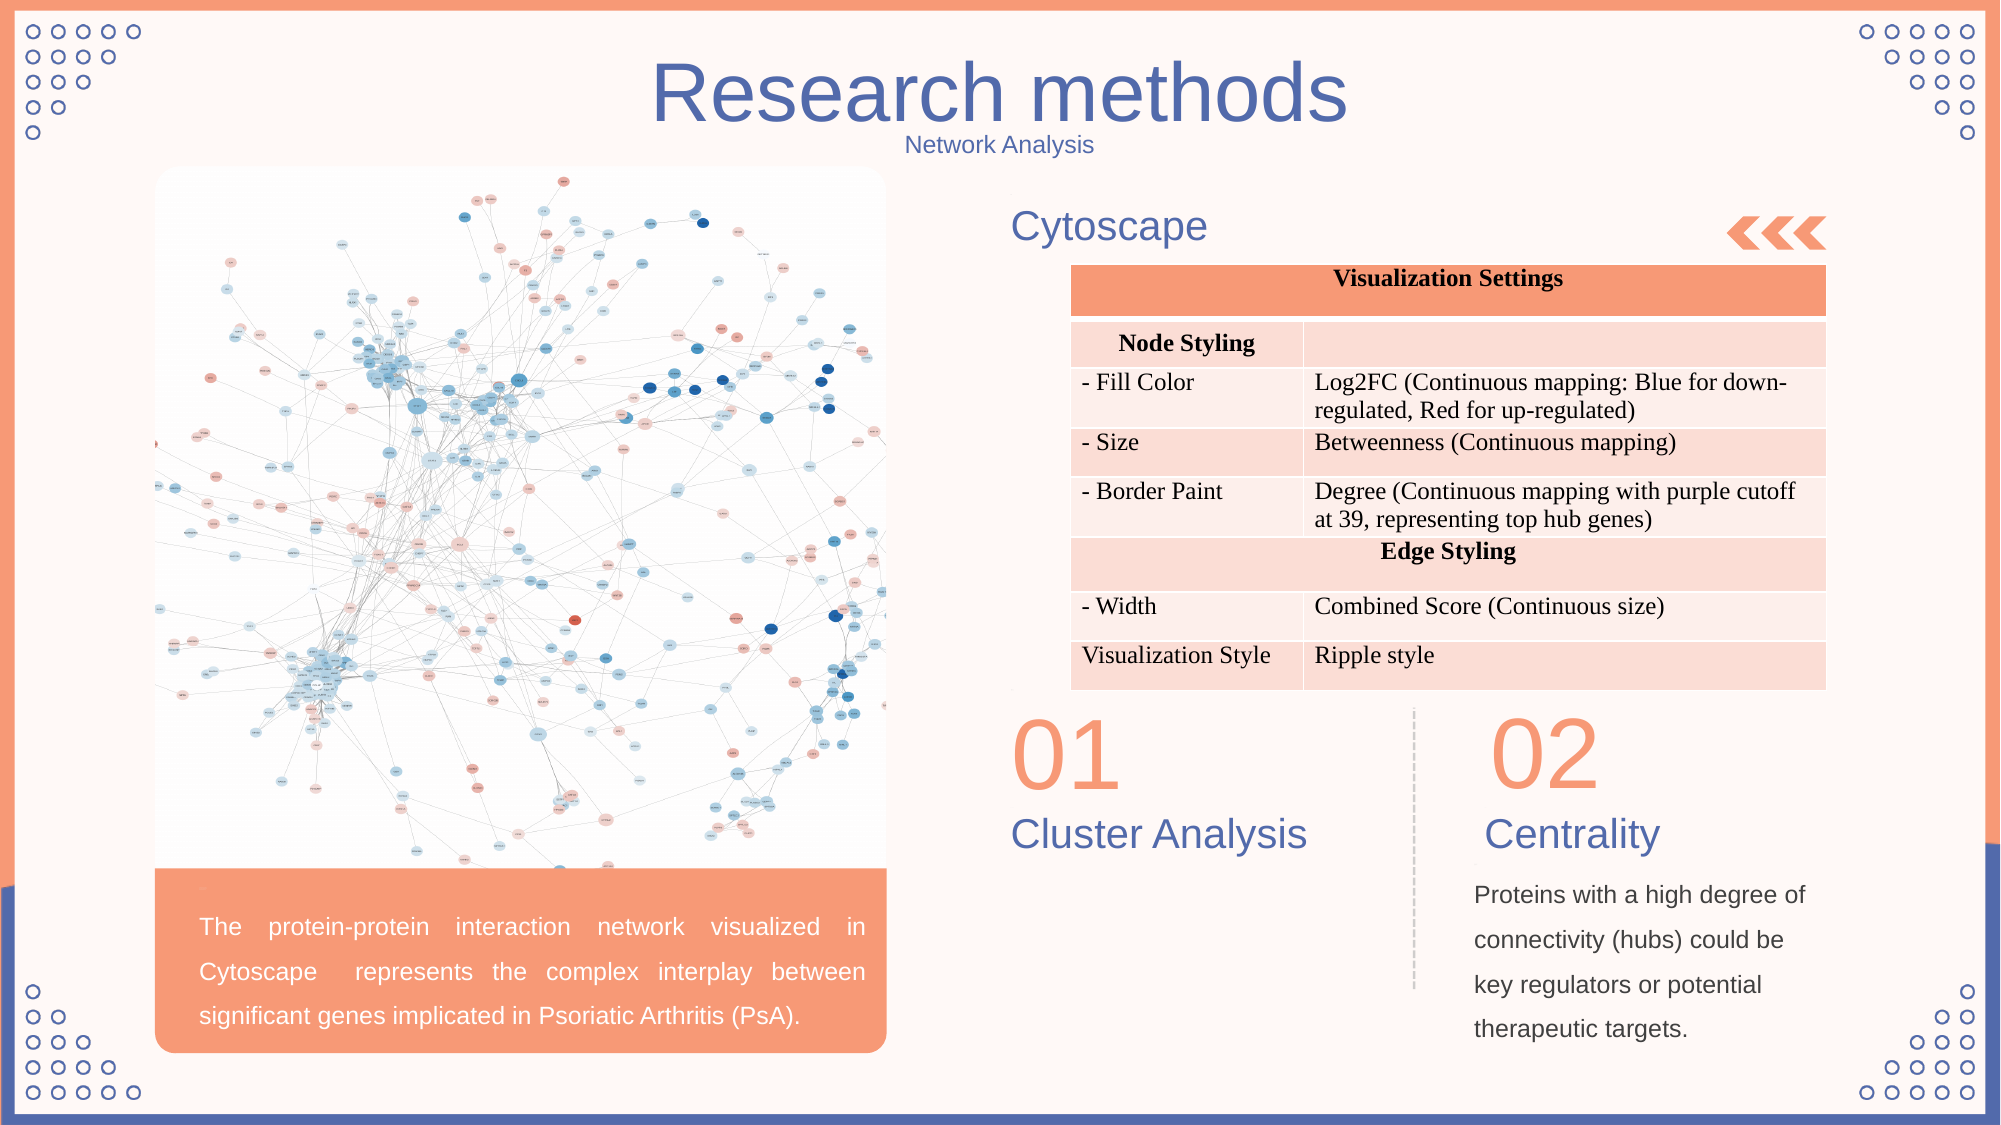

Research methods
Network Analysis

Cytoscape

| Visualization Settings |  |
| --- | --- |
| Node Styling |  |
| - Fill Color | Log2FC (Continuous mapping: Blue for down-regulated, Red for up-regulated) |
| - Size | Betweenness (Continuous mapping) |
| - Border Paint | Degree (Continuous mapping with purple cutoff at 39, representing top hub genes) |
| Edge Styling |  |
| - Width | Combined Score (Continuous size) |
| Visualization Style | Ripple style |
02
01
Cluster Analysis
Centrality
Proteins with a high degree of connectivity (hubs) could be key regulators or potential therapeutic targets.

The protein-protein interaction network visualized in Cytoscape  represents the complex interplay between significant genes implicated in Psoriatic Arthritis (PsA).